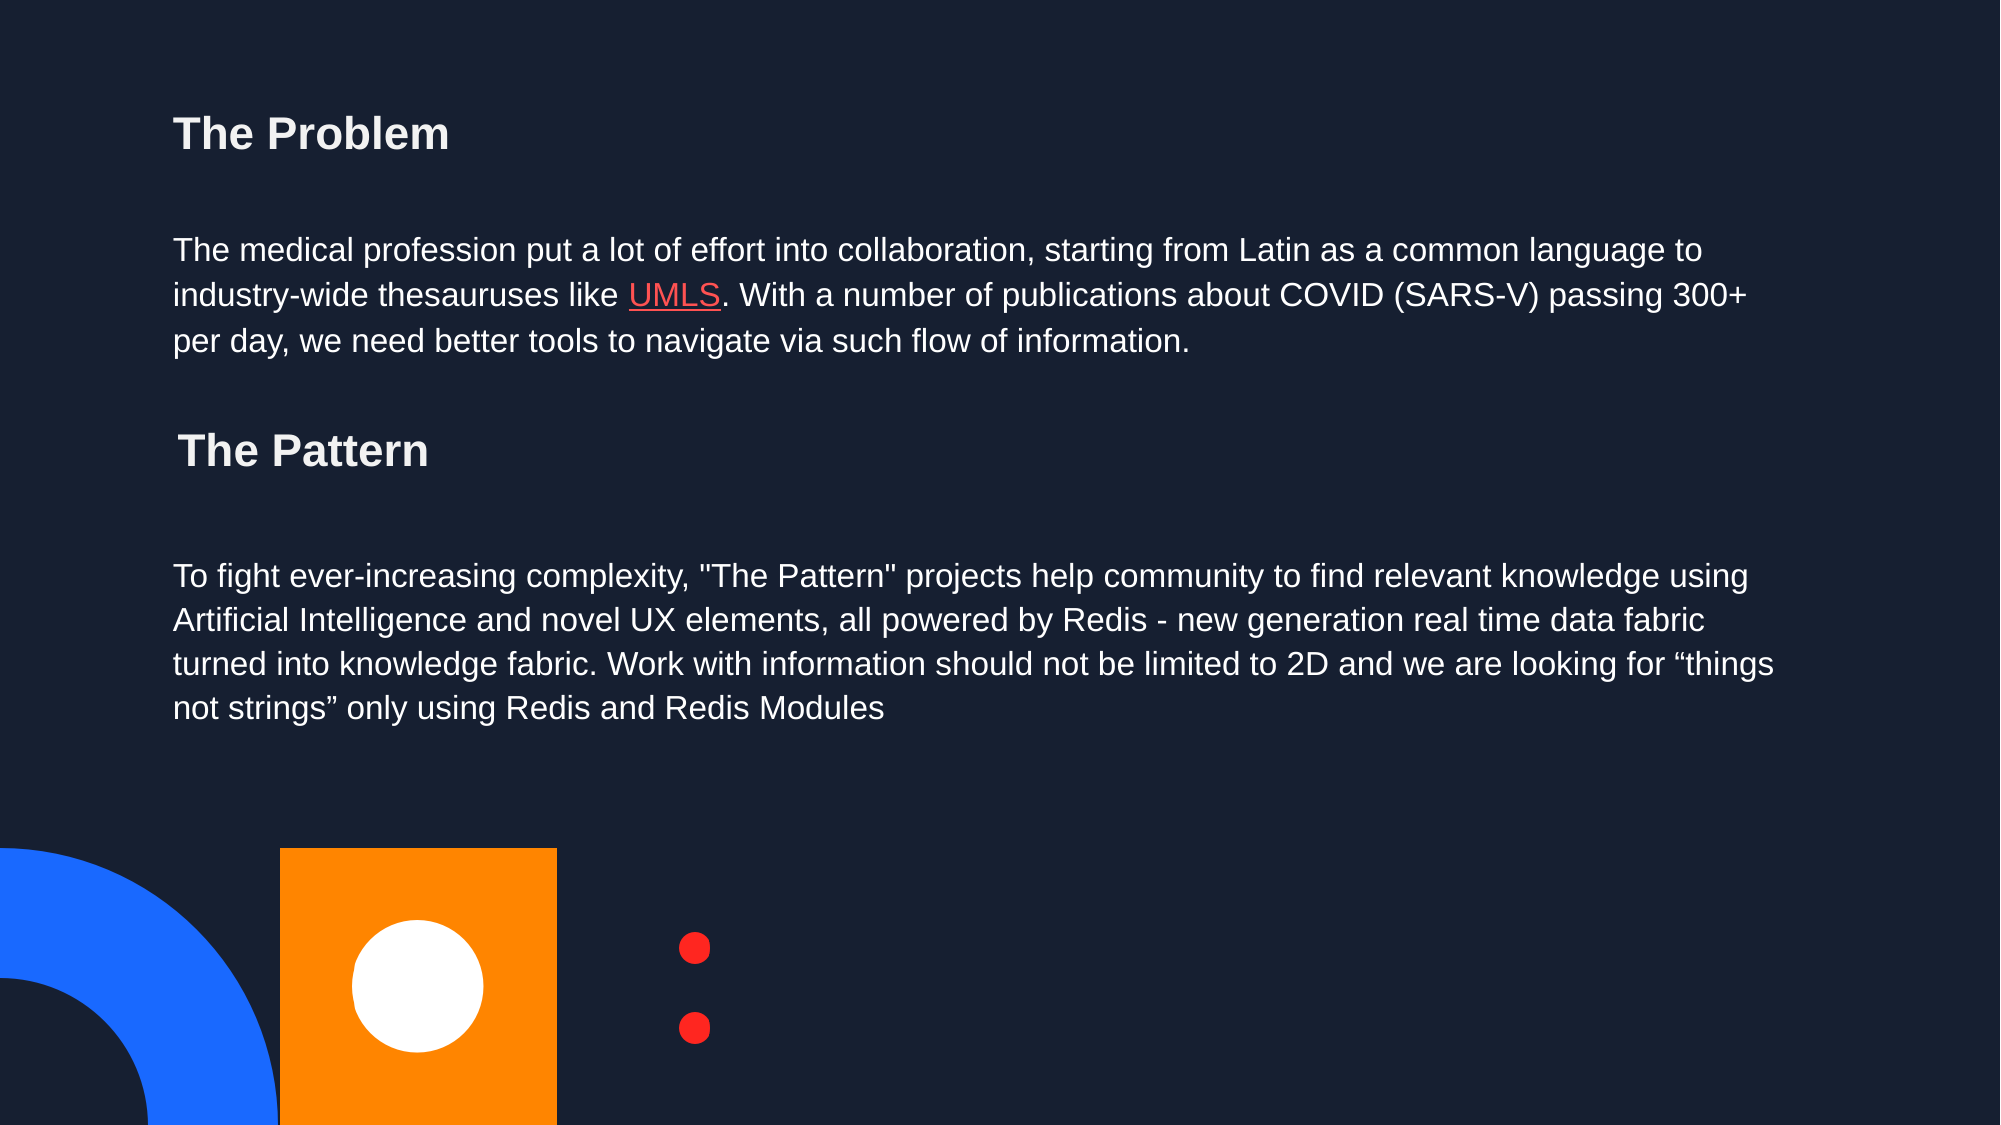

The Problem

The medical profession put a lot of effort into collaboration, starting from Latin as a common language to industry-wide thesauruses like UMLS. With a number of publications about COVID (SARS-V) passing 300+ per day, we need better tools to navigate via such flow of information.

The Pattern
To fight ever-increasing complexity, "The Pattern" projects help community to find relevant knowledge using Artificial Intelligence and novel UX elements, all powered by Redis - new generation real time data fabric turned into knowledge fabric. Work with information should not be limited to 2D and we are looking for “things not strings” only using Redis and Redis Modules